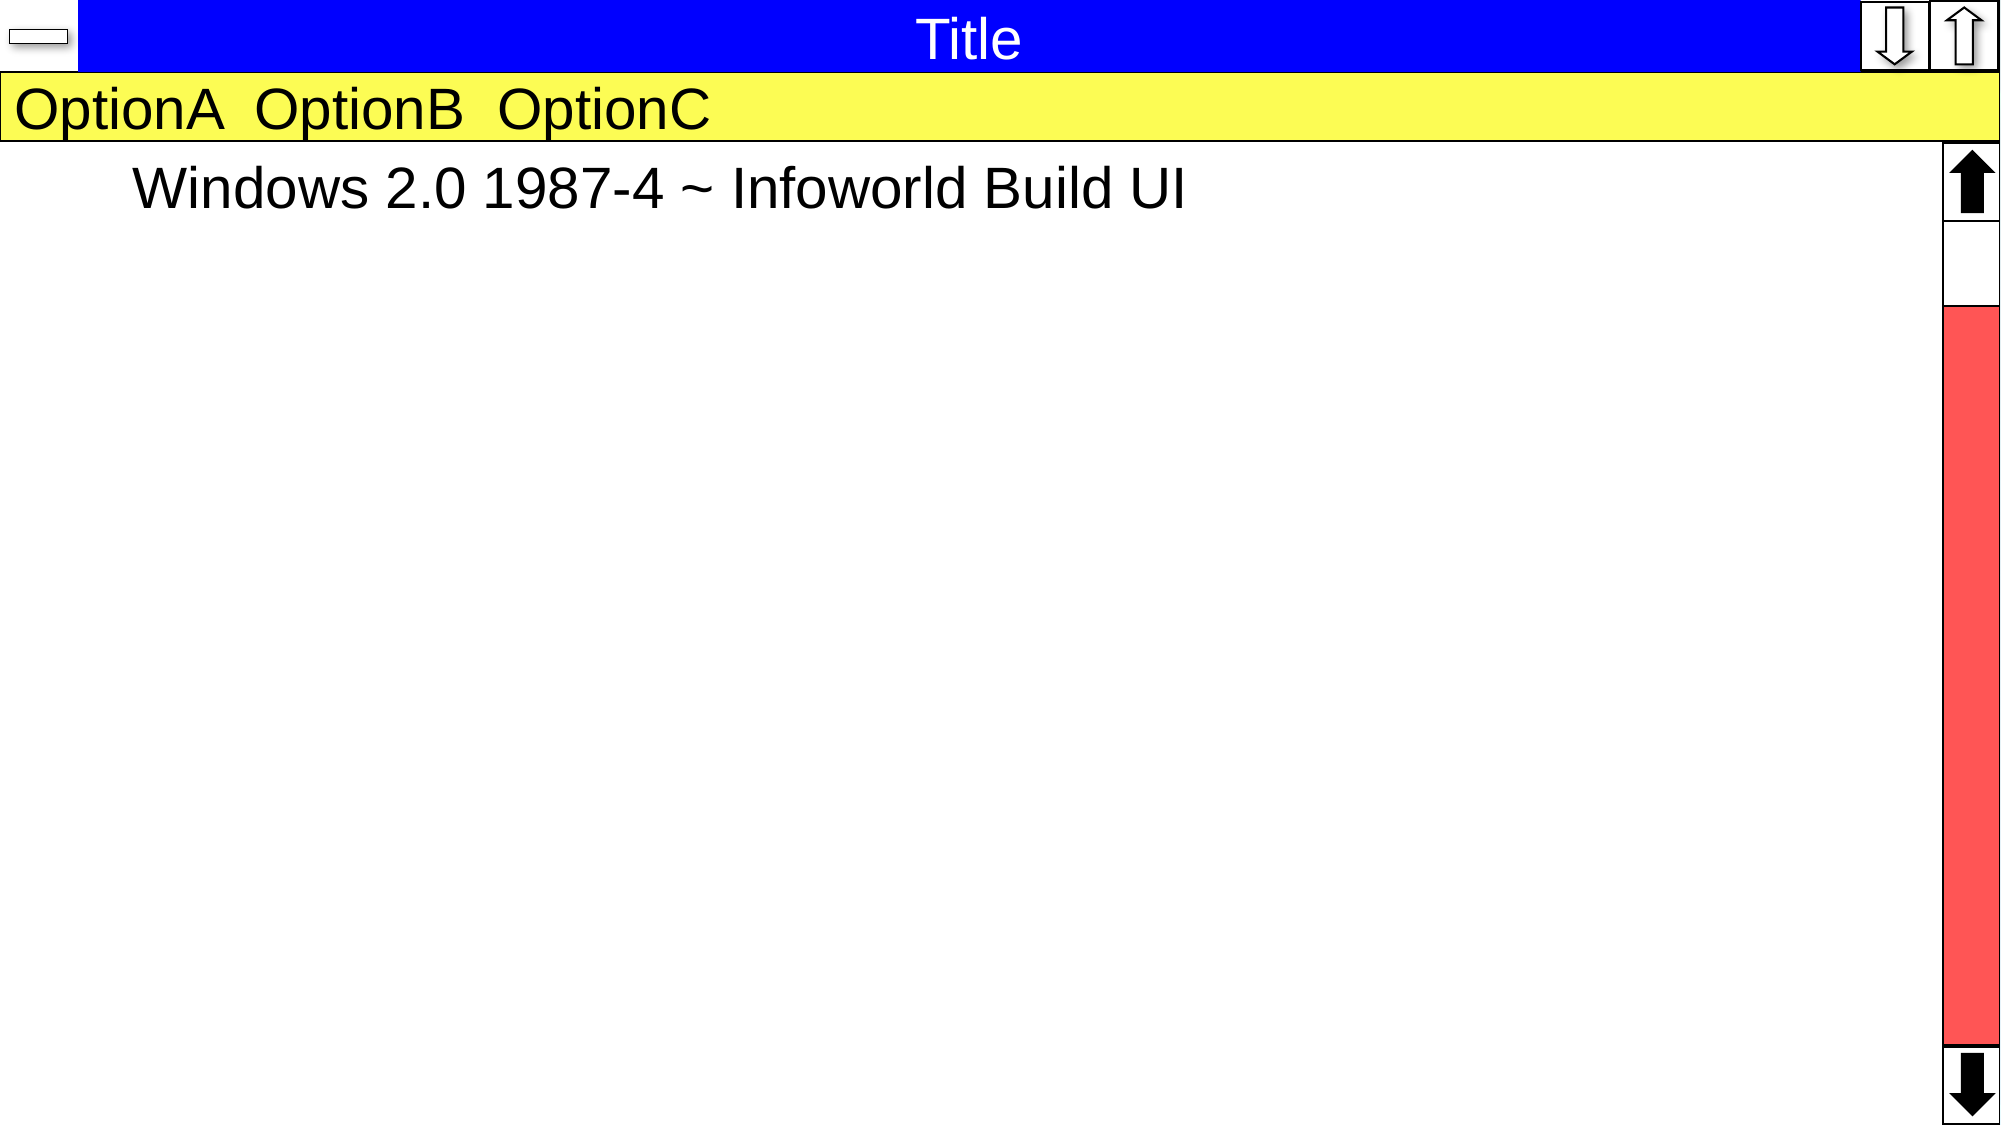

Title

OptionA  OptionB  OptionC
Windows 2.0 1987-4 ~ Infoworld Build UI